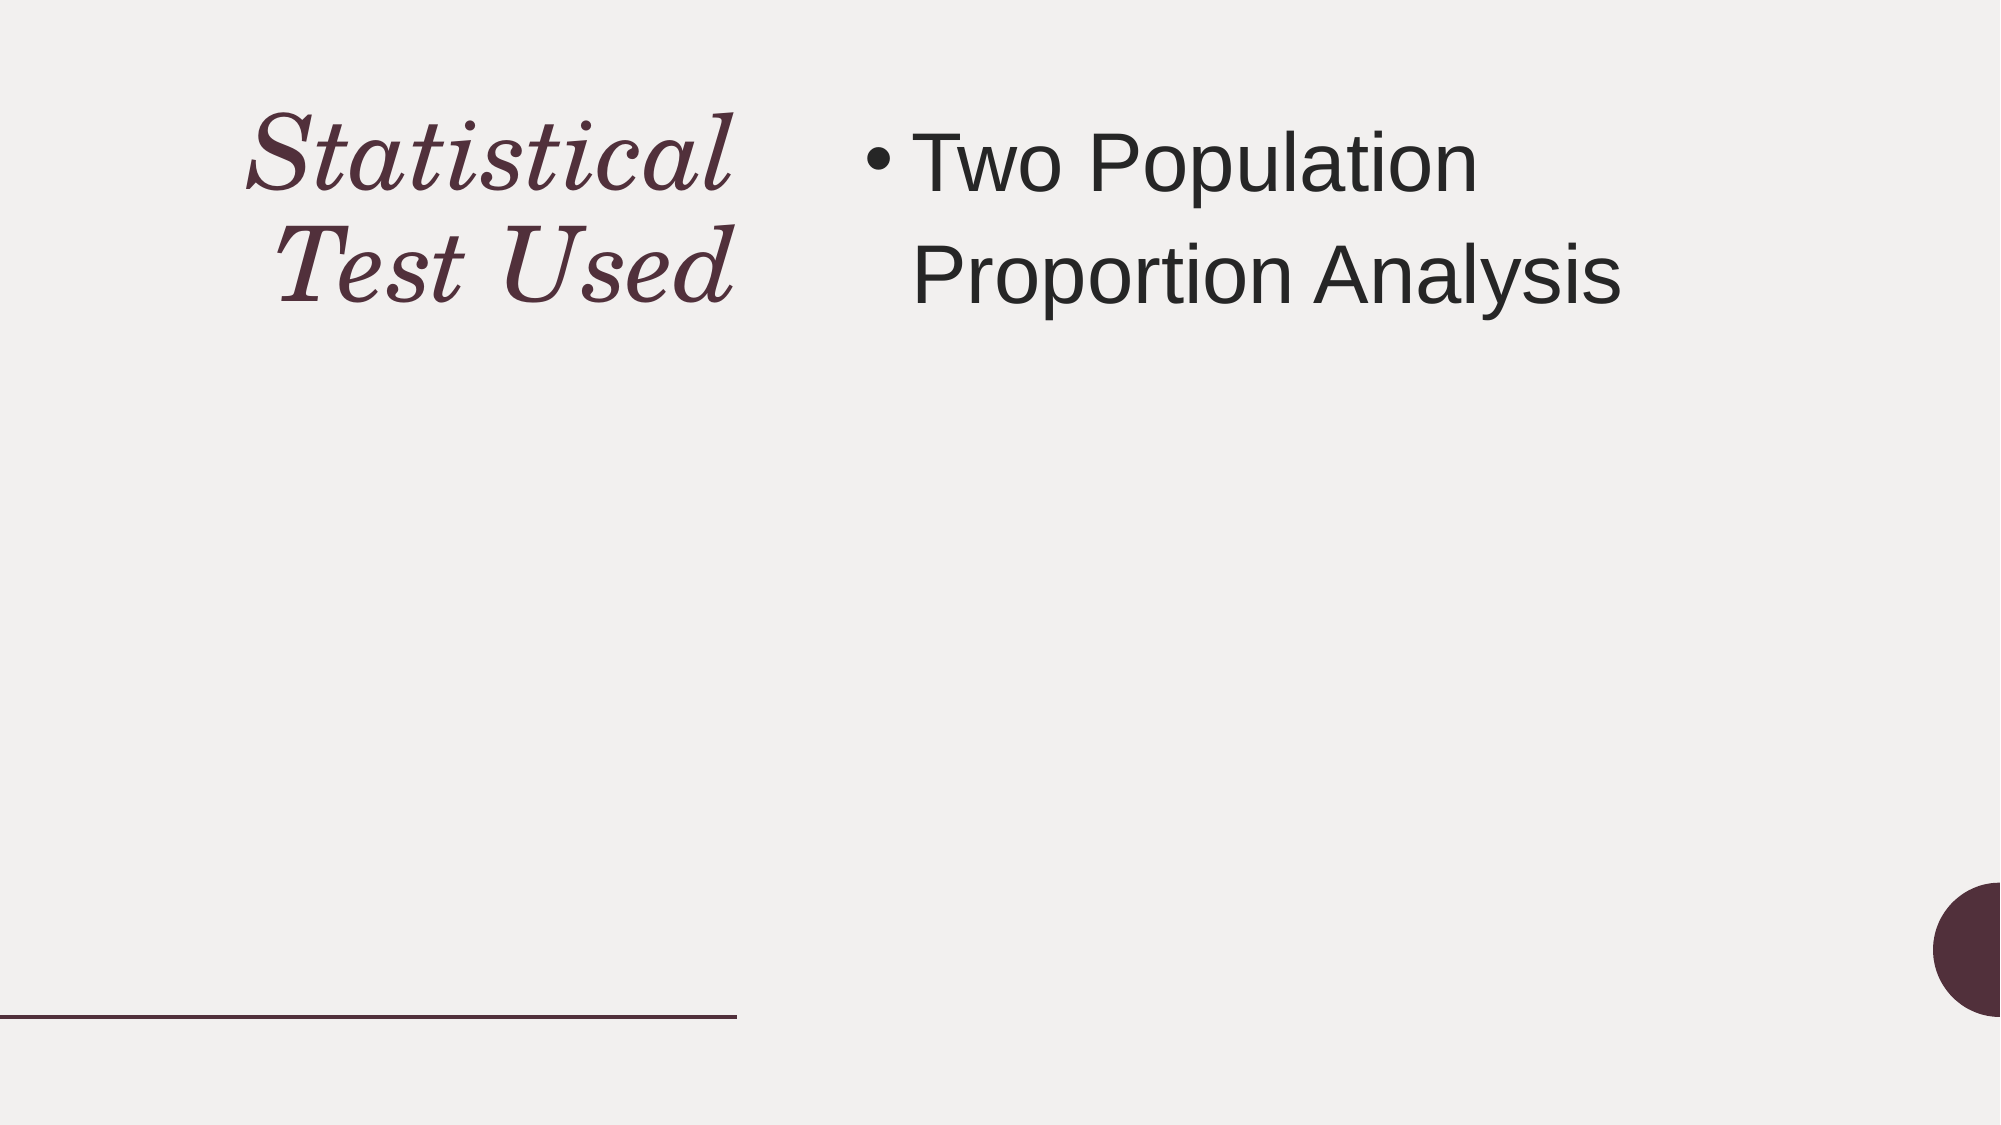

Two Population Proportion Analysis
# Statistical Test Used